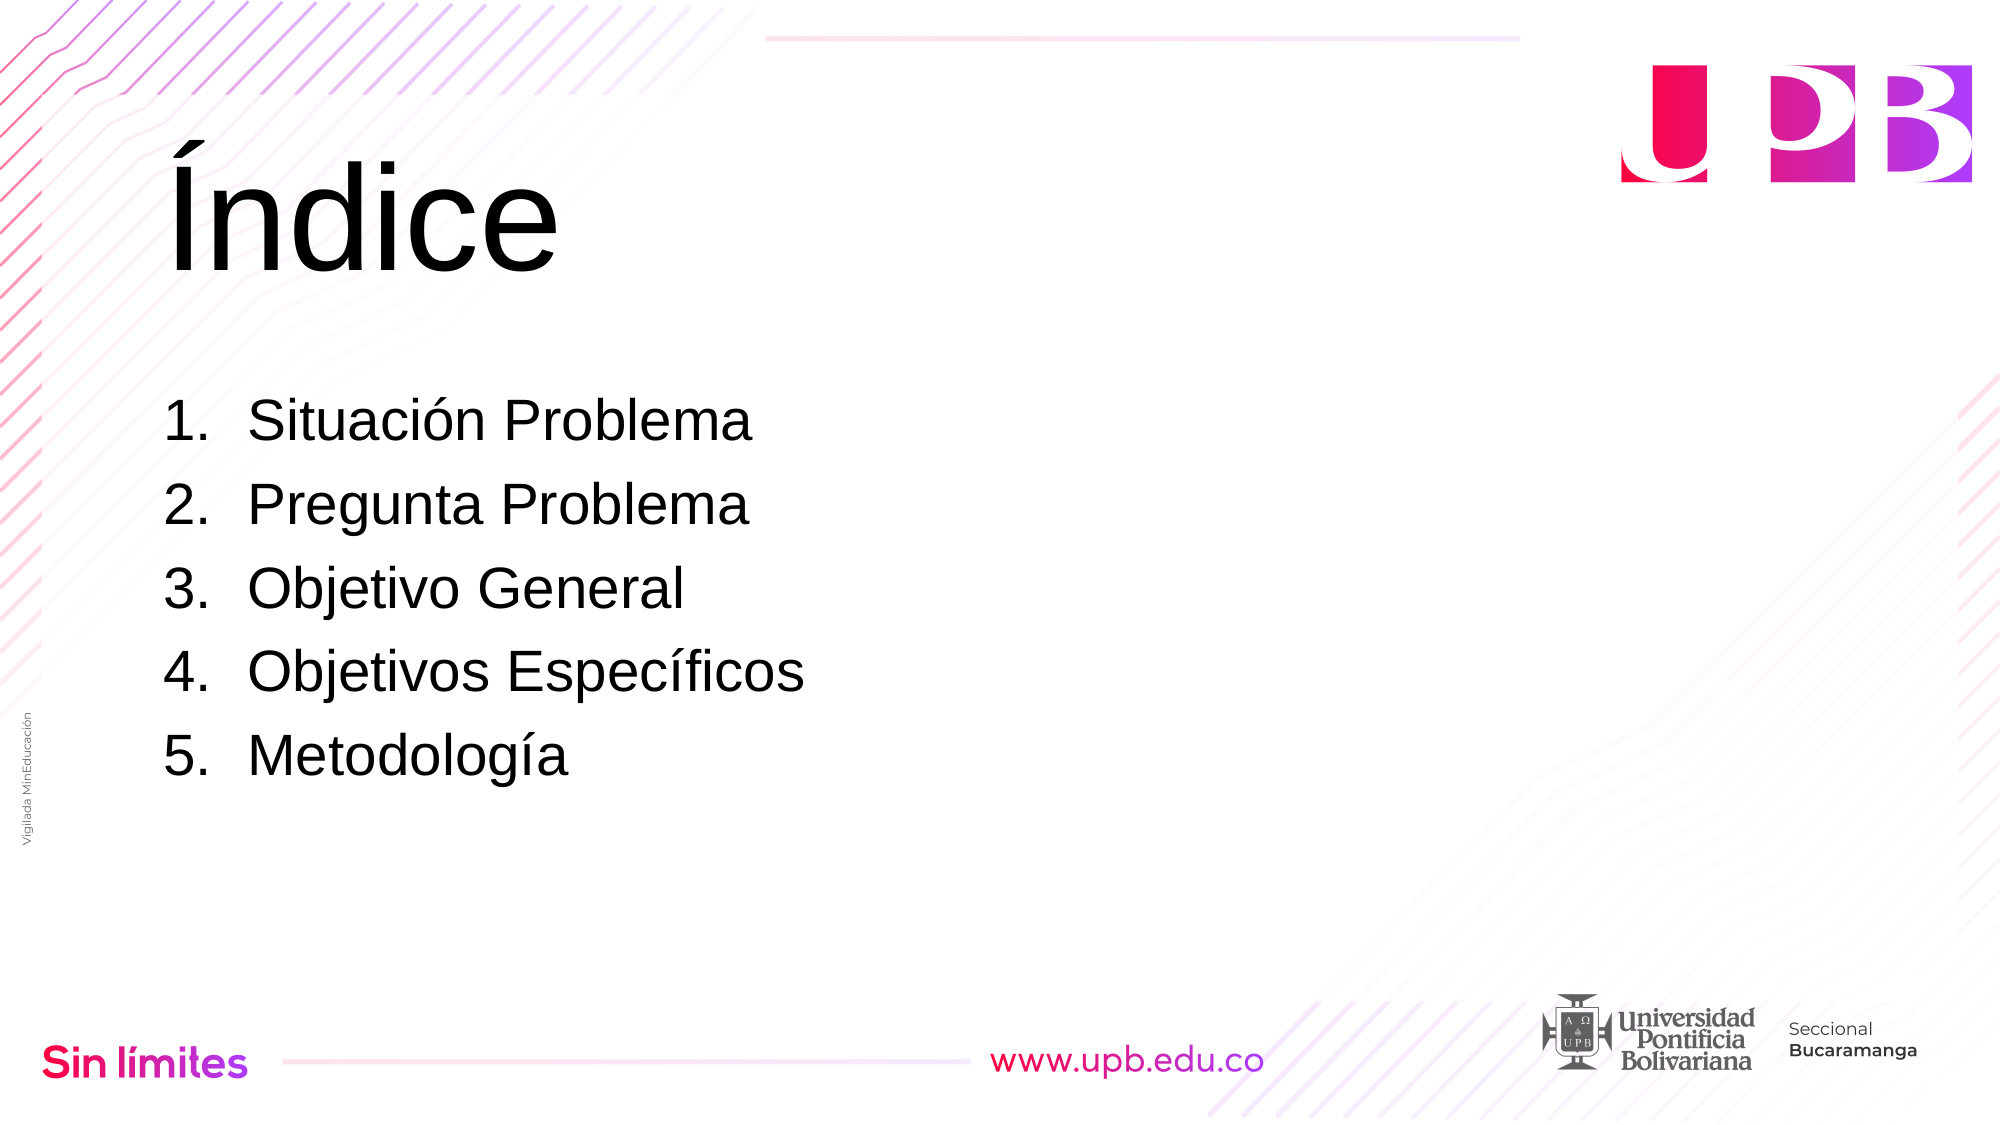

# Índice
Situación Problema
Pregunta Problema
Objetivo General
Objetivos Específicos
Metodología